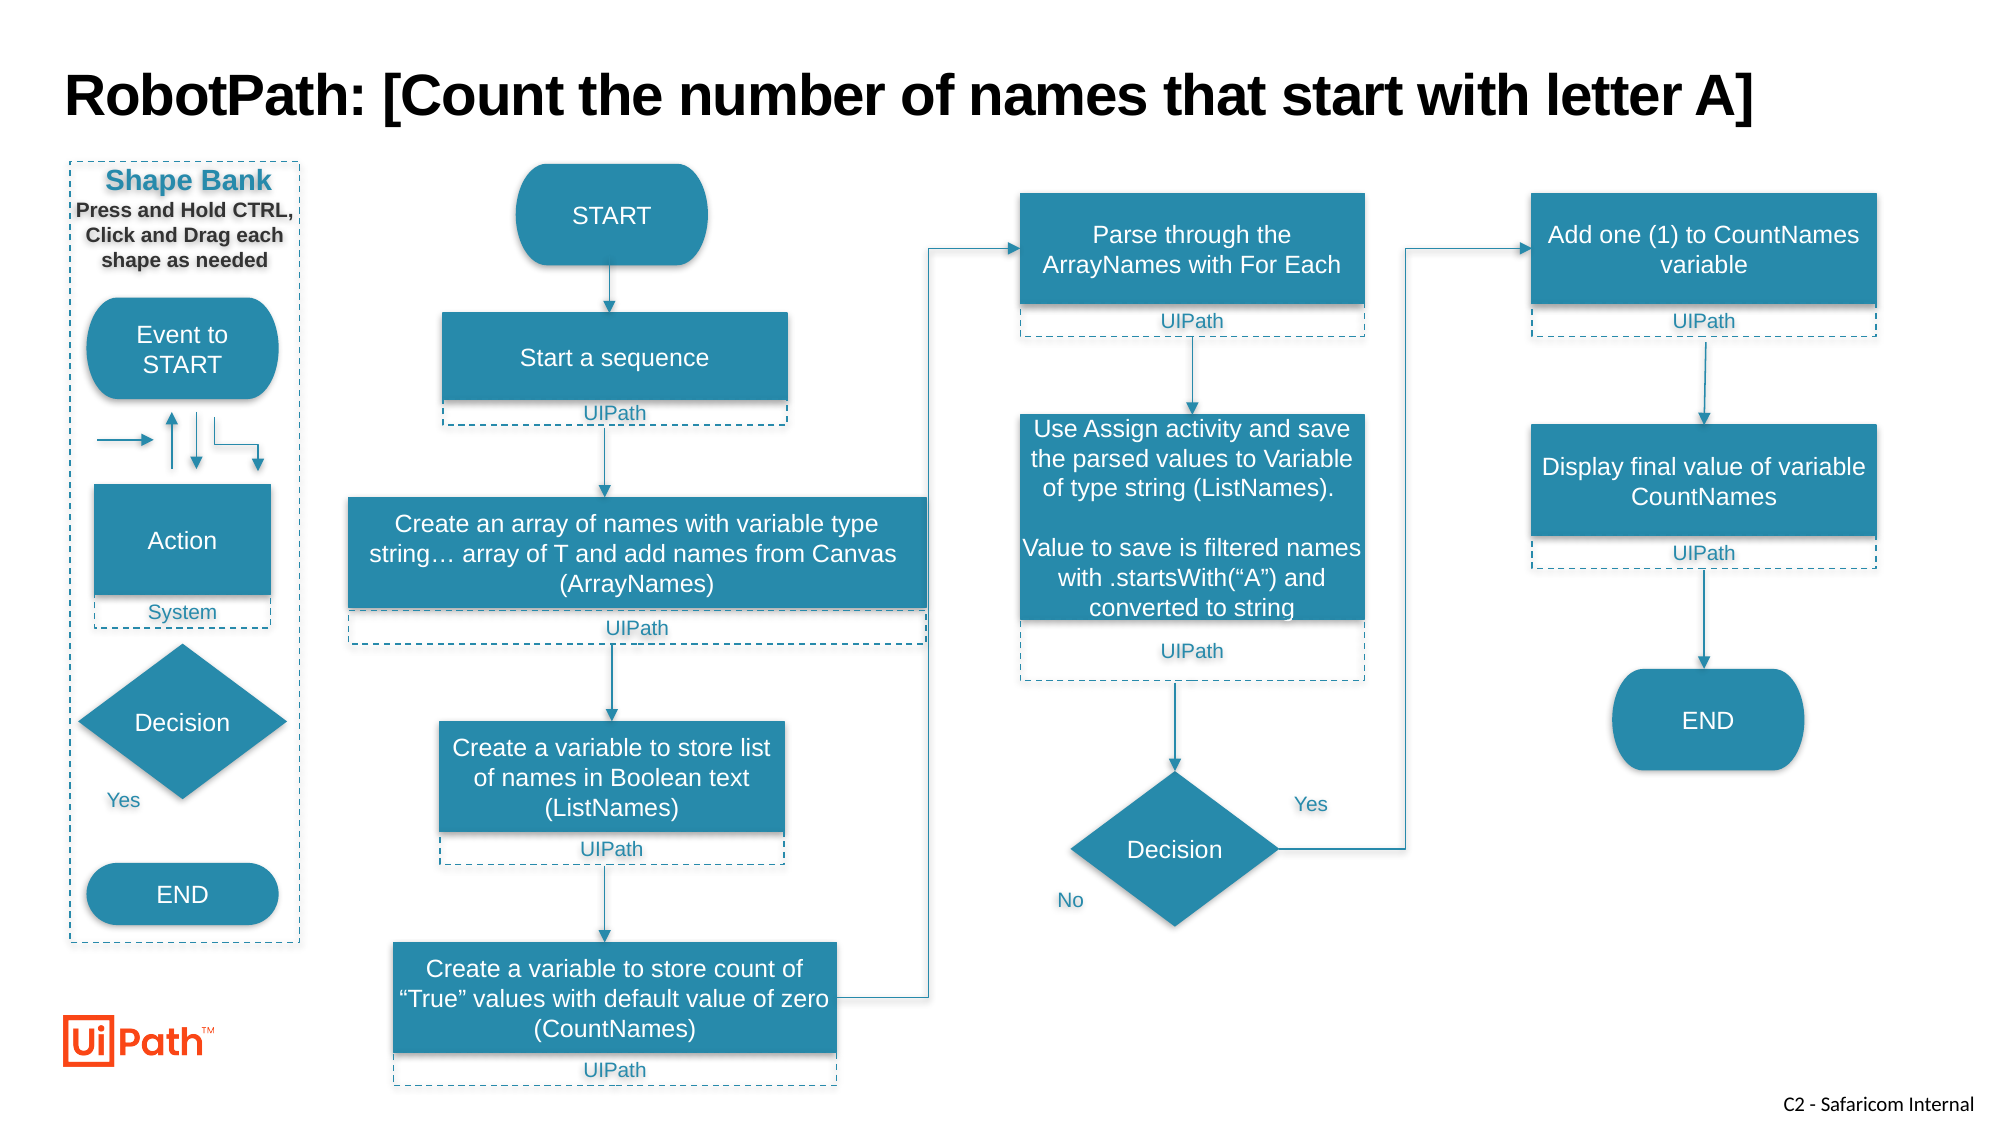

# RobotPath: [Count the number of names that start with letter A]
 Shape Bank
Press and Hold CTRL, Click and Drag each shape as needed
START
Parse through the ArrayNames with For Each
UIPath
Add one (1) to CountNames variable
UIPath
Event to START
Start a sequence
UIPath
Use Assign activity and save the parsed values to Variable of type string (ListNames).

Value to save is filtered names with .startsWith(“A”) and converted to string
UIPath
Display final value of variable CountNames
UIPath
Action
System
Create an array of names with variable type string… array of T and add names from Canvas  (ArrayNames)
UIPath
Decision
END
Create a variable to store list of names in Boolean text (ListNames)
UIPath
Decision
Yes
Yes
END
No
Create a variable to store count of “True” values with default value of zero (CountNames)
UIPath